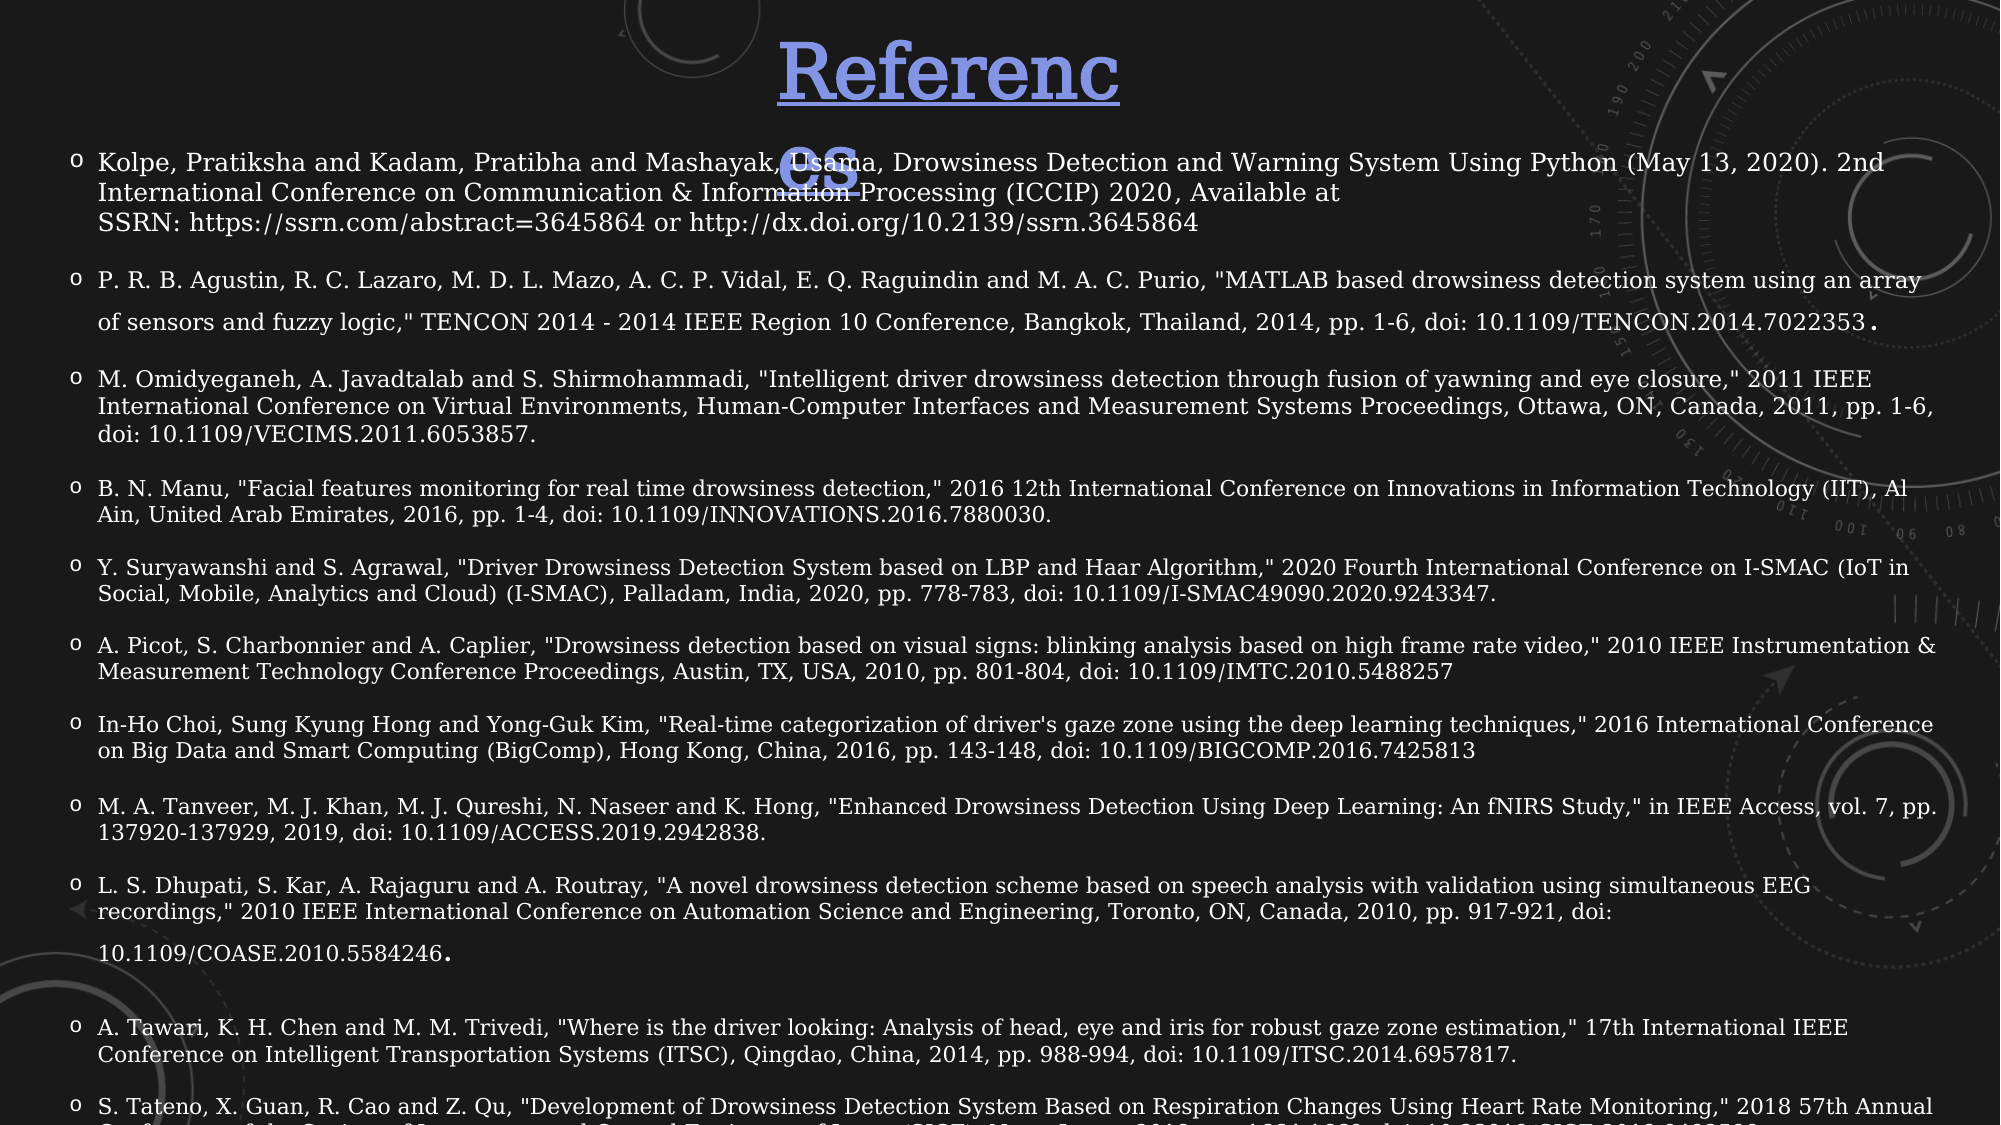

References
Kolpe, Pratiksha and Kadam, Pratibha and Mashayak, Usama, Drowsiness Detection and Warning System Using Python (May 13, 2020). 2nd International Conference on Communication & Information Processing (ICCIP) 2020﻿, Available at SSRN: https://ssrn.com/abstract=3645864 or http://dx.doi.org/10.2139/ssrn.3645864

P. R. B. Agustin, R. C. Lazaro, M. D. L. Mazo, A. C. P. Vidal, E. Q. Raguindin and M. A. C. Purio, "MATLAB based drowsiness detection system using an array of sensors and fuzzy logic," TENCON 2014 - 2014 IEEE Region 10 Conference, Bangkok, Thailand, 2014, pp. 1-6, doi: 10.1109/TENCON.2014.7022353.

M. Omidyeganeh, A. Javadtalab and S. Shirmohammadi, "Intelligent driver drowsiness detection through fusion of yawning and eye closure," 2011 IEEE International Conference on Virtual Environments, Human-Computer Interfaces and Measurement Systems Proceedings, Ottawa, ON, Canada, 2011, pp. 1-6, doi: 10.1109/VECIMS.2011.6053857.

B. N. Manu, "Facial features monitoring for real time drowsiness detection," 2016 12th International Conference on Innovations in Information Technology (IIT), Al Ain, United Arab Emirates, 2016, pp. 1-4, doi: 10.1109/INNOVATIONS.2016.7880030.

Y. Suryawanshi and S. Agrawal, "Driver Drowsiness Detection System based on LBP and Haar Algorithm," 2020 Fourth International Conference on I-SMAC (IoT in Social, Mobile, Analytics and Cloud) (I-SMAC), Palladam, India, 2020, pp. 778-783, doi: 10.1109/I-SMAC49090.2020.9243347.

A. Picot, S. Charbonnier and A. Caplier, "Drowsiness detection based on visual signs: blinking analysis based on high frame rate video," 2010 IEEE Instrumentation & Measurement Technology Conference Proceedings, Austin, TX, USA, 2010, pp. 801-804, doi: 10.1109/IMTC.2010.5488257

In-Ho Choi, Sung Kyung Hong and Yong-Guk Kim, "Real-time categorization of driver's gaze zone using the deep learning techniques," 2016 International Conference on Big Data and Smart Computing (BigComp), Hong Kong, China, 2016, pp. 143-148, doi: 10.1109/BIGCOMP.2016.7425813

M. A. Tanveer, M. J. Khan, M. J. Qureshi, N. Naseer and K. Hong, "Enhanced Drowsiness Detection Using Deep Learning: An fNIRS Study," in IEEE Access, vol. 7, pp. 137920-137929, 2019, doi: 10.1109/ACCESS.2019.2942838.

L. S. Dhupati, S. Kar, A. Rajaguru and A. Routray, "A novel drowsiness detection scheme based on speech analysis with validation using simultaneous EEG recordings," 2010 IEEE International Conference on Automation Science and Engineering, Toronto, ON, Canada, 2010, pp. 917-921, doi: 10.1109/COASE.2010.5584246.

A. Tawari, K. H. Chen and M. M. Trivedi, "Where is the driver looking: Analysis of head, eye and iris for robust gaze zone estimation," 17th International IEEE Conference on Intelligent Transportation Systems (ITSC), Qingdao, China, 2014, pp. 988-994, doi: 10.1109/ITSC.2014.6957817.

S. Tateno, X. Guan, R. Cao and Z. Qu, "Development of Drowsiness Detection System Based on Respiration Changes Using Heart Rate Monitoring," 2018 57th Annual Conference of the Society of Instrument and Control Engineers of Japan (SICE), Nara, Japan, 2018, pp. 1664-1669, doi: 10.23919/SICE.2018.8492599.